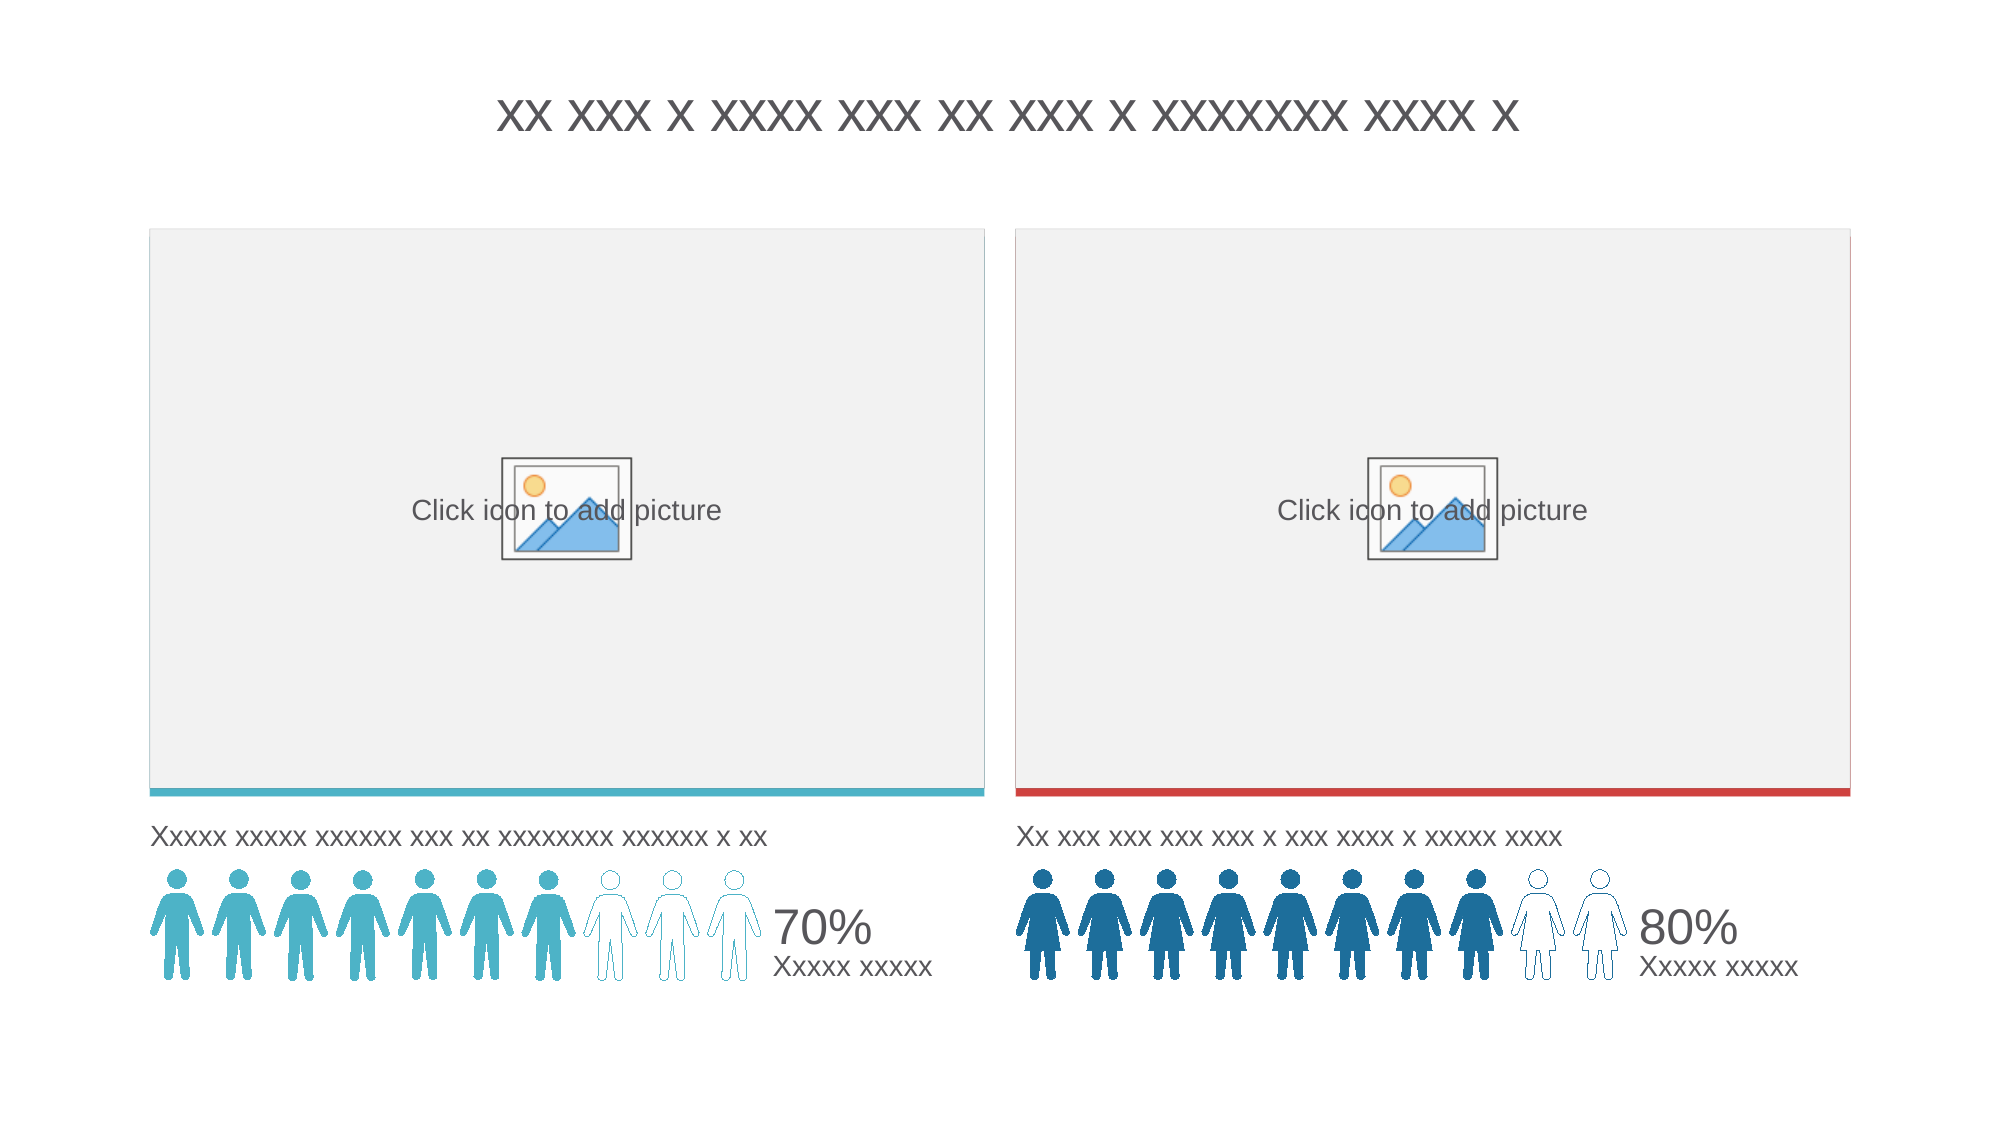

# xx xxx x xxxx xxx xx xxx x xxxxxxx xxxx x

Xxxxx xxxxx xxxxxx xxx xx xxxxxxxx xxxxxx x xx
Xx xxx xxx xxx xxx x xxx xxxx x xxxxx xxxx

70%
Xxxxx xxxxx
80%
Xxxxx xxxxx